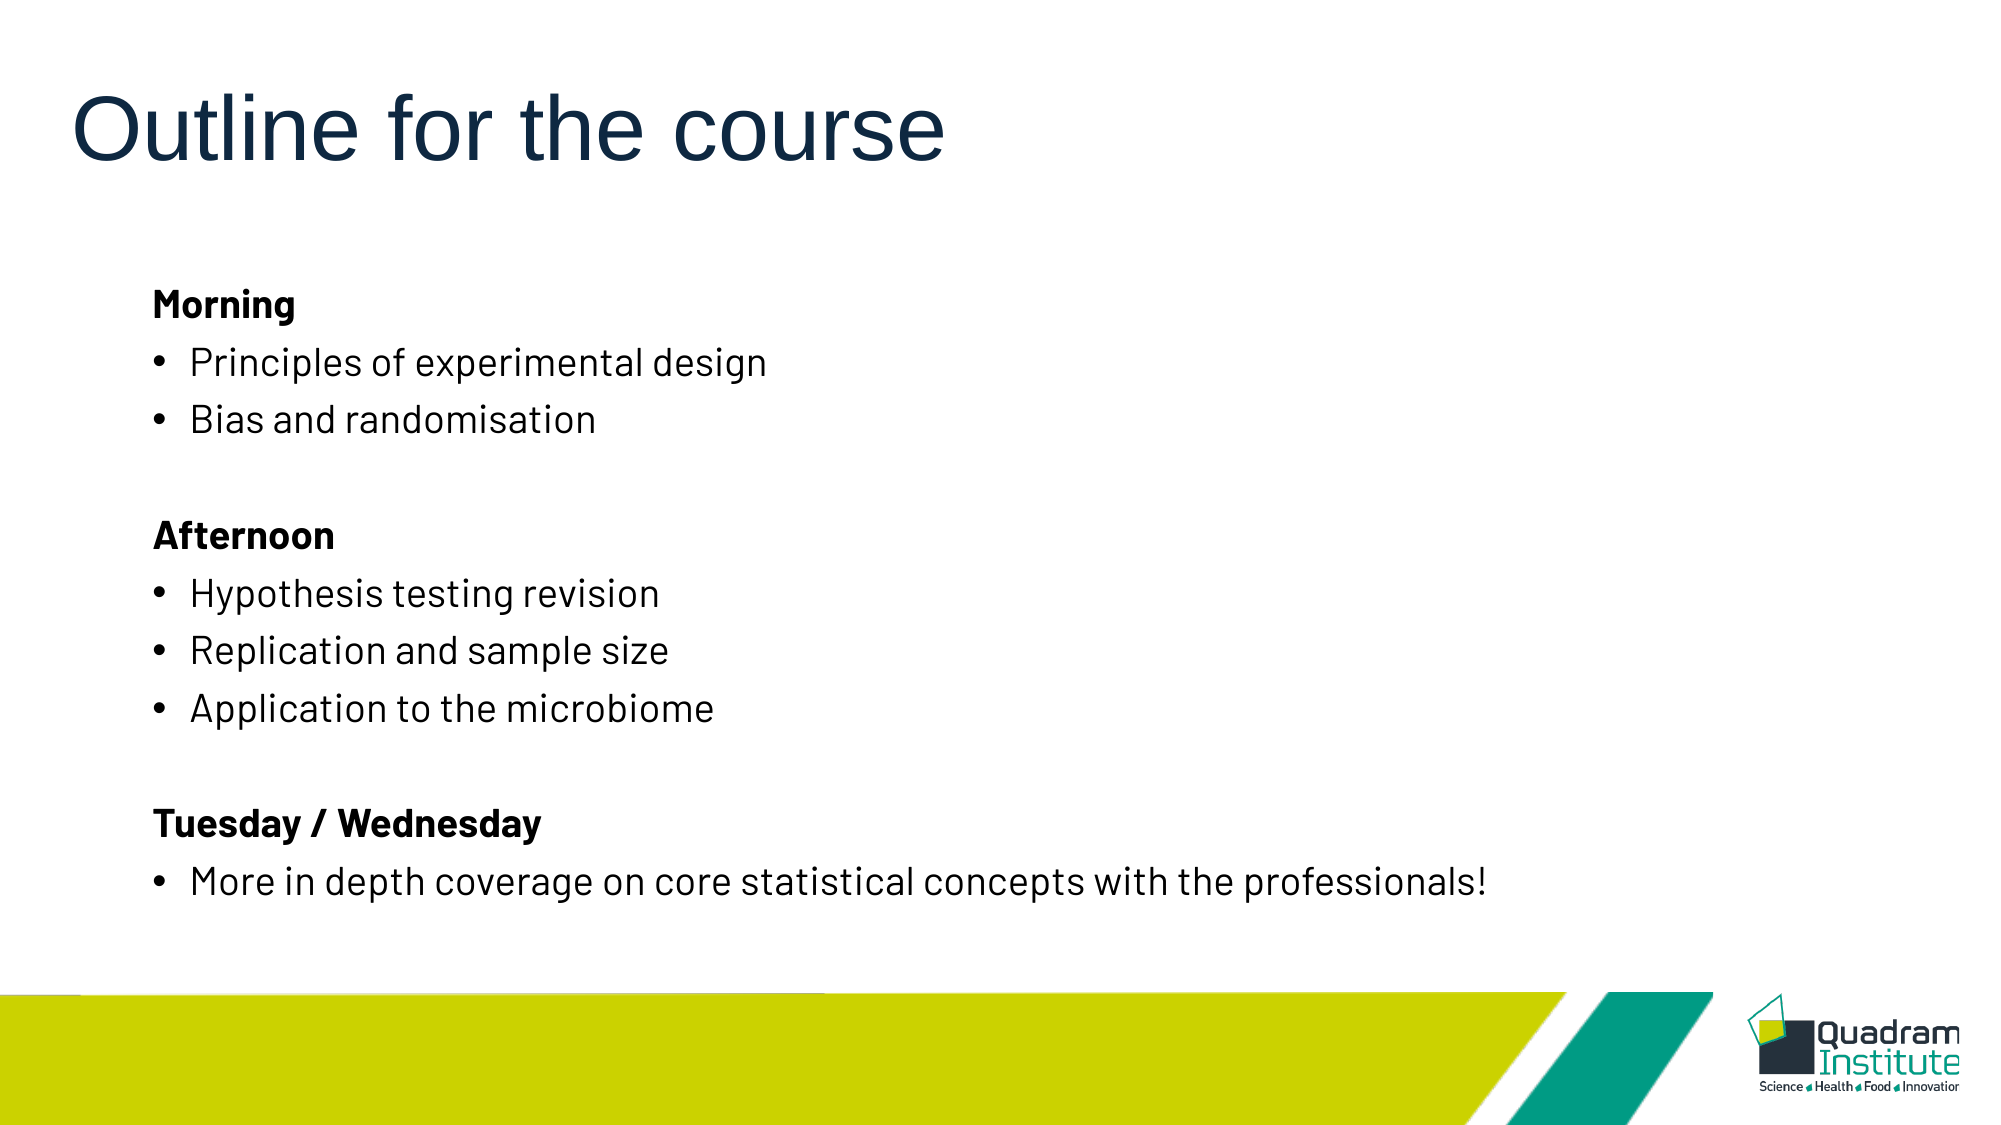

# Outline for the course
Morning
Principles of experimental design
Bias and randomisation

Afternoon
Hypothesis testing revision
Replication and sample size
Application to the microbiome

Tuesday / Wednesday
More in depth coverage on core statistical concepts with the professionals!